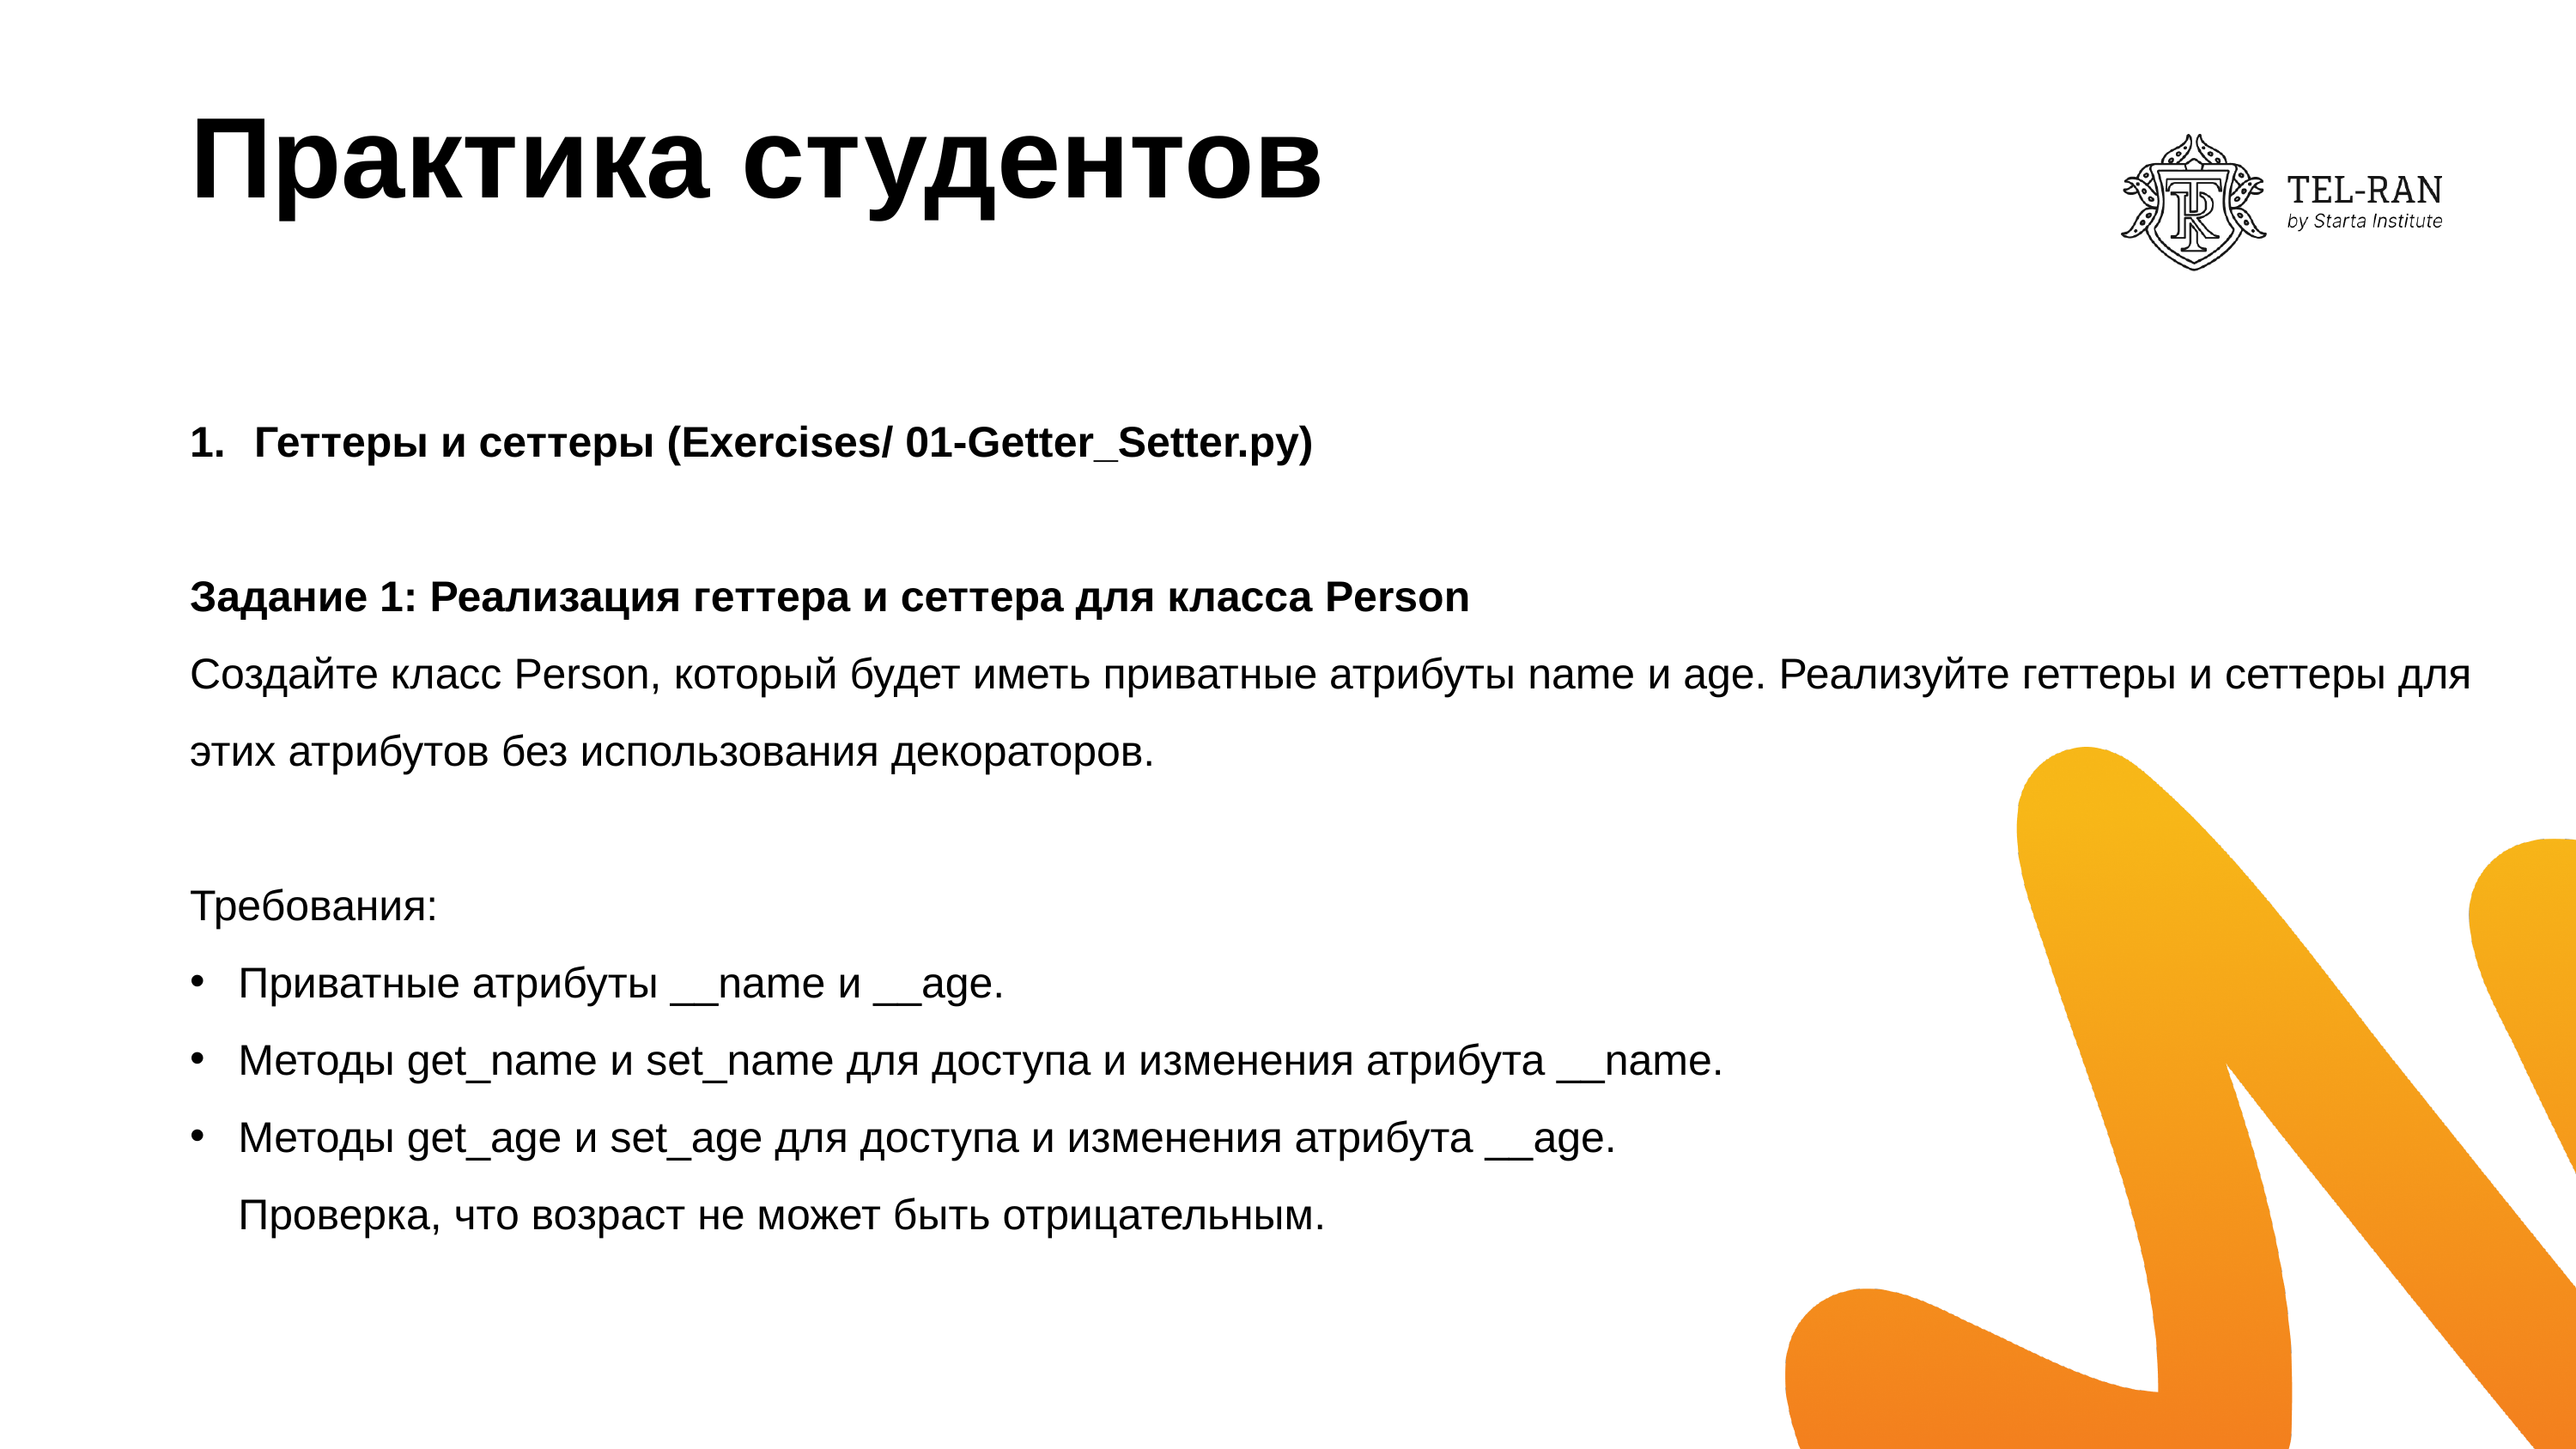

# Практика студентов
Геттеры и сеттеры (Exercises/ 01-Getter_Setter.py)

Задание 1: Реализация геттера и сеттера для класса Person
Создайте класс Person, который будет иметь приватные атрибуты name и age. Реализуйте геттеры и сеттеры для этих атрибутов без использования декораторов.

Требования:
Приватные атрибуты __name и __age.
Методы get_name и set_name для доступа и изменения атрибута __name.
Методы get_age и set_age для доступа и изменения атрибута __age.
Проверка, что возраст не может быть отрицательным.